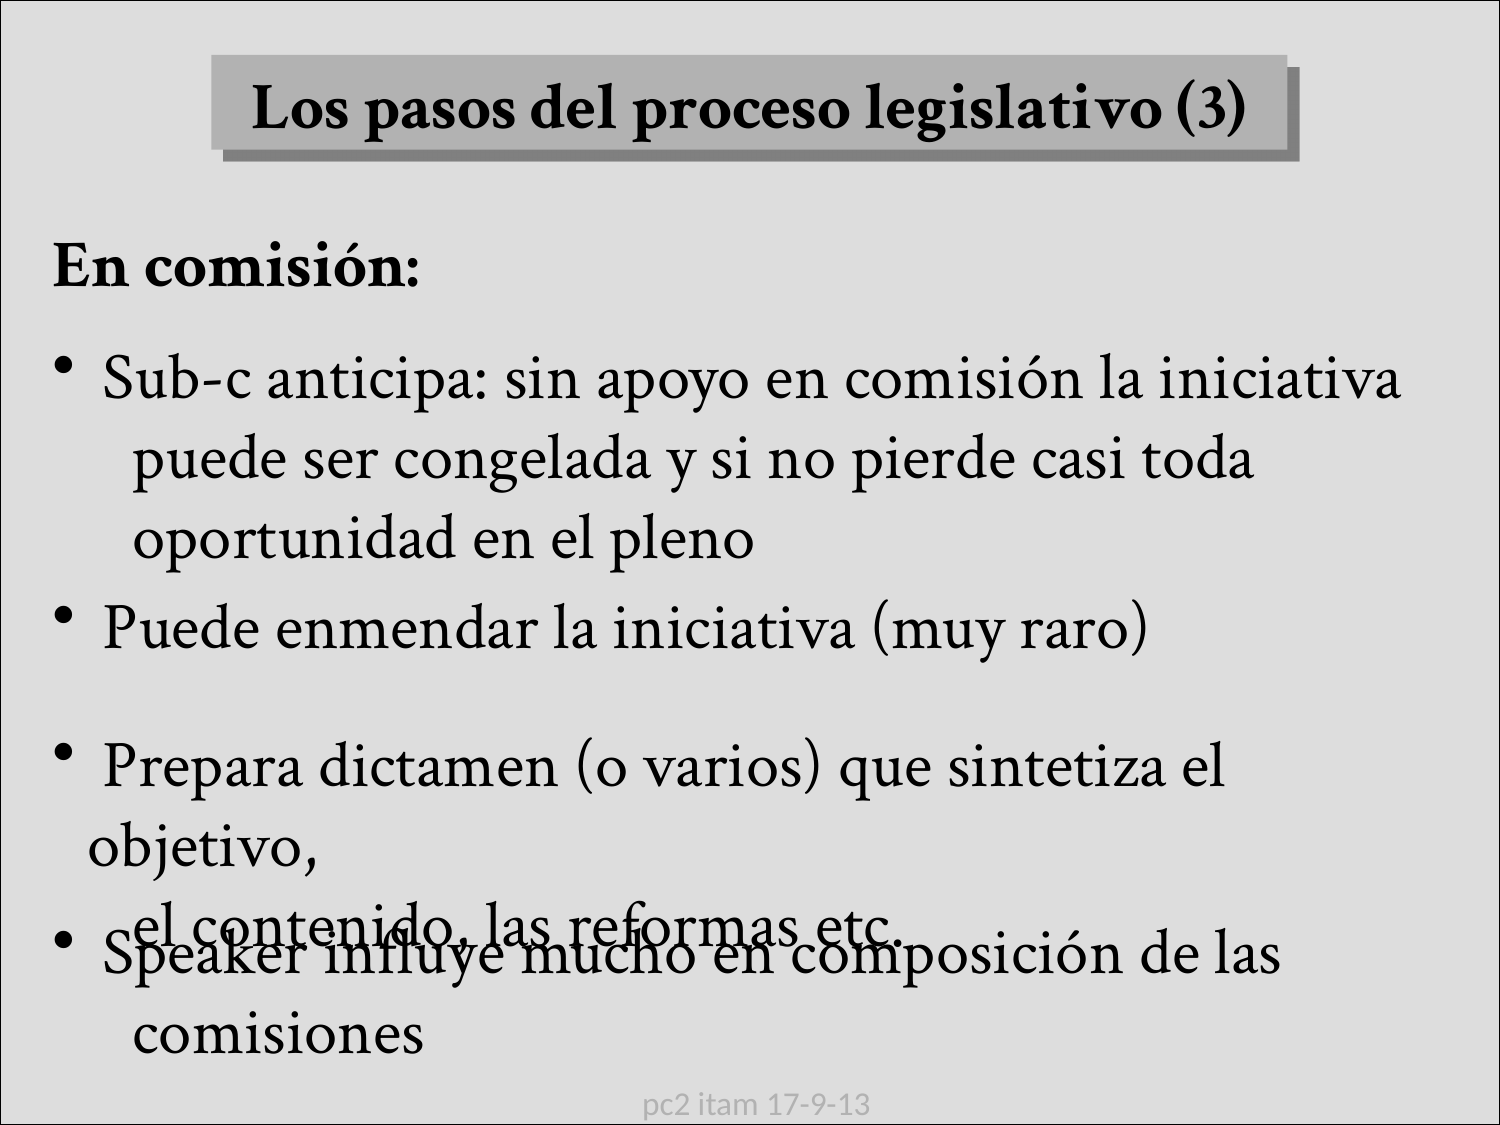

Los pasos del proceso legislativo (3)
En comisión:
 Sub-c anticipa: sin apoyo en comisión la iniciativa
   puede ser congelada y si no pierde casi toda
   oportunidad en el pleno
 Puede enmendar la iniciativa (muy raro)
 Prepara dictamen (o varios) que sintetiza el objetivo,
   el contenido, las reformas etc.
 Speaker influye mucho en composición de las
   comisiones